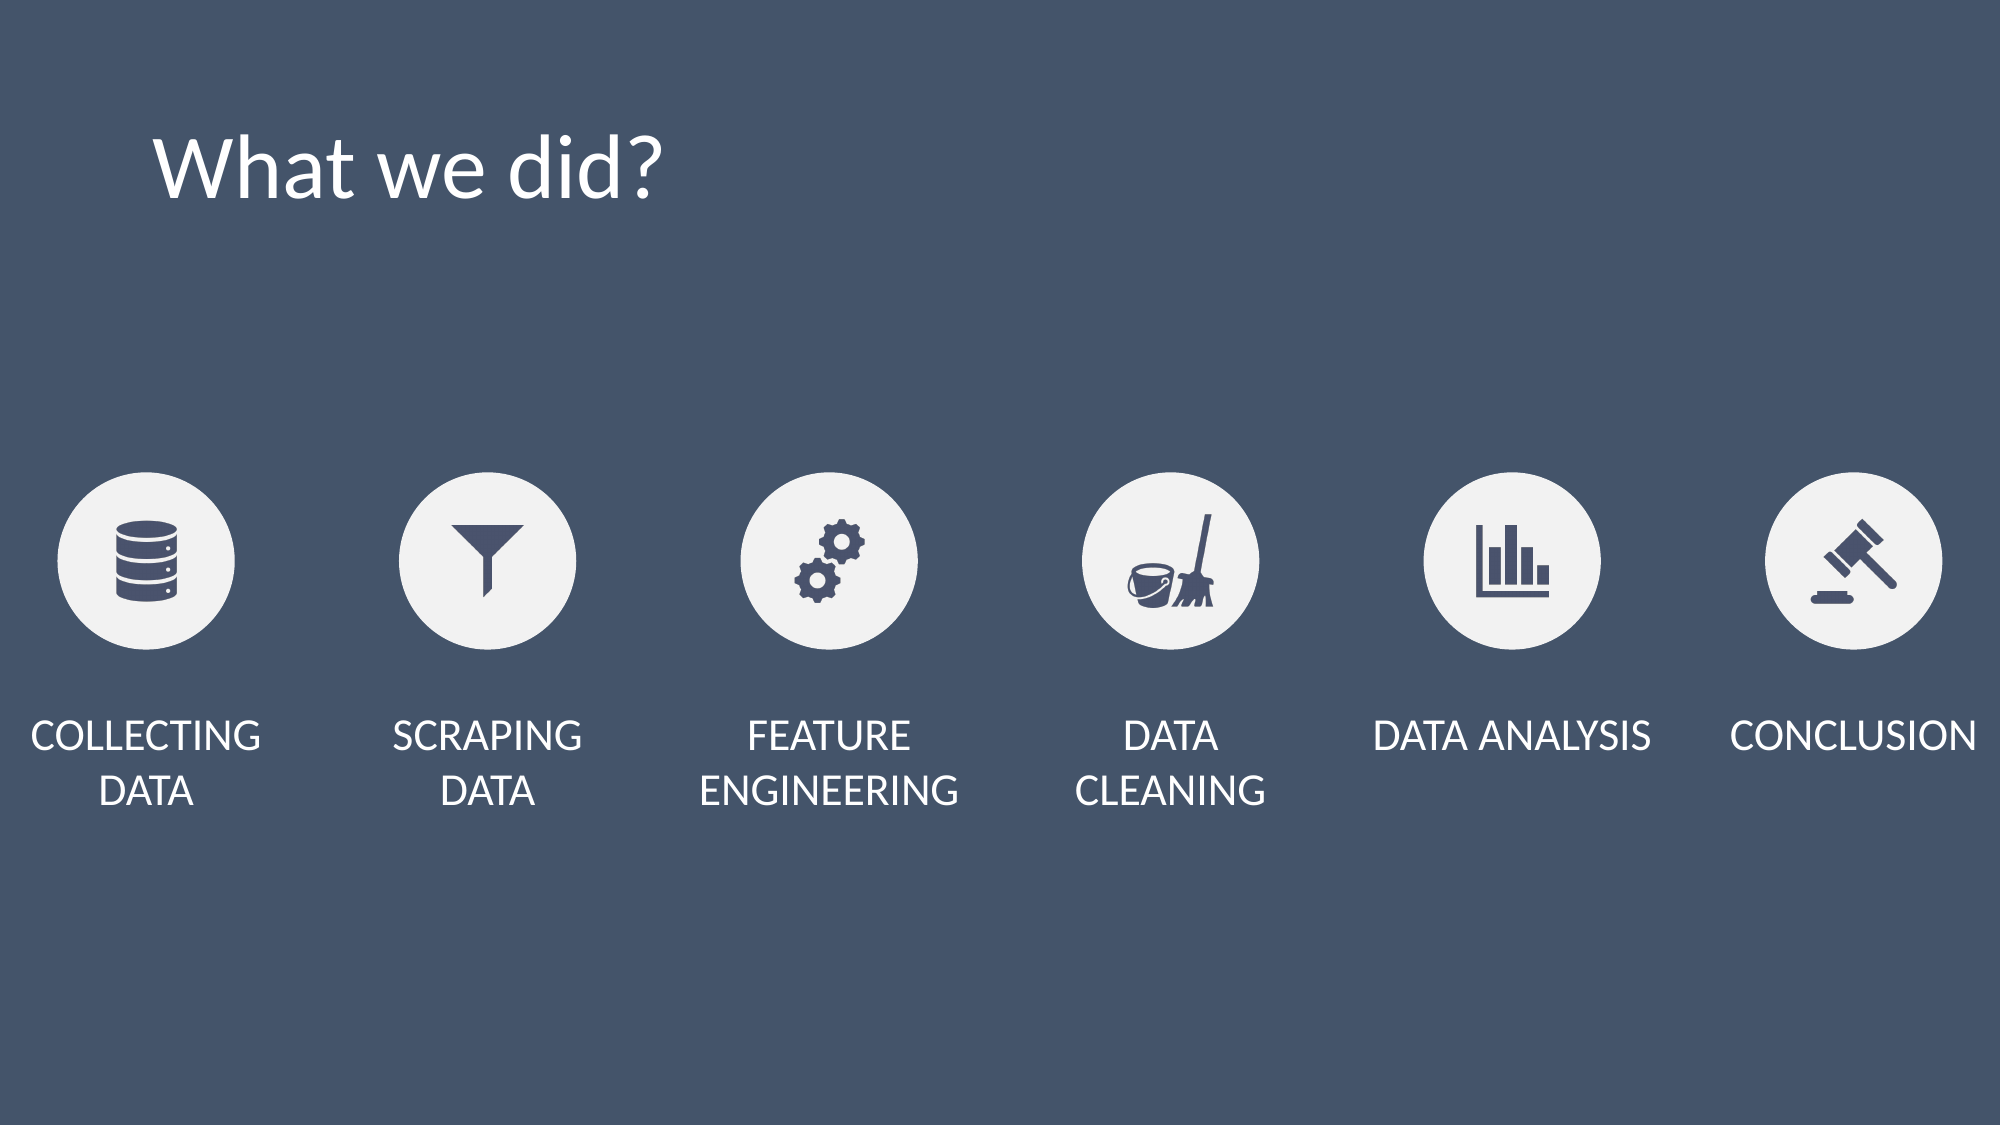

# What we did?
Collecting Data
Scraping Data
Feature Engineering
Data Cleaning
Data Analysis
Conclusion